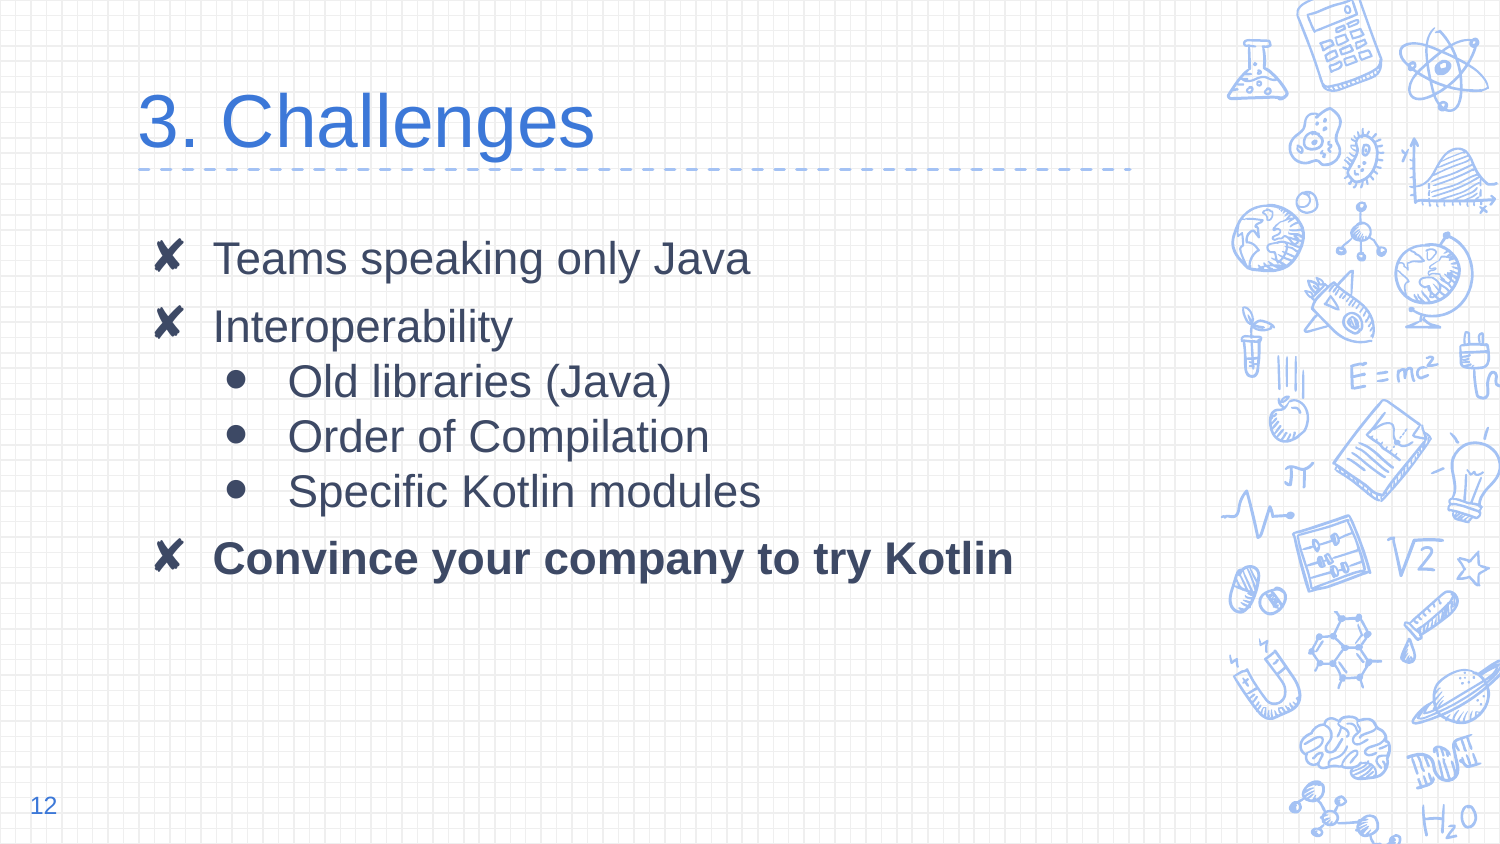

# 3. Challenges
Teams speaking only Java
Interoperability
Old libraries (Java)
Order of Compilation
Specific Kotlin modules
Convince your company to try Kotlin
12